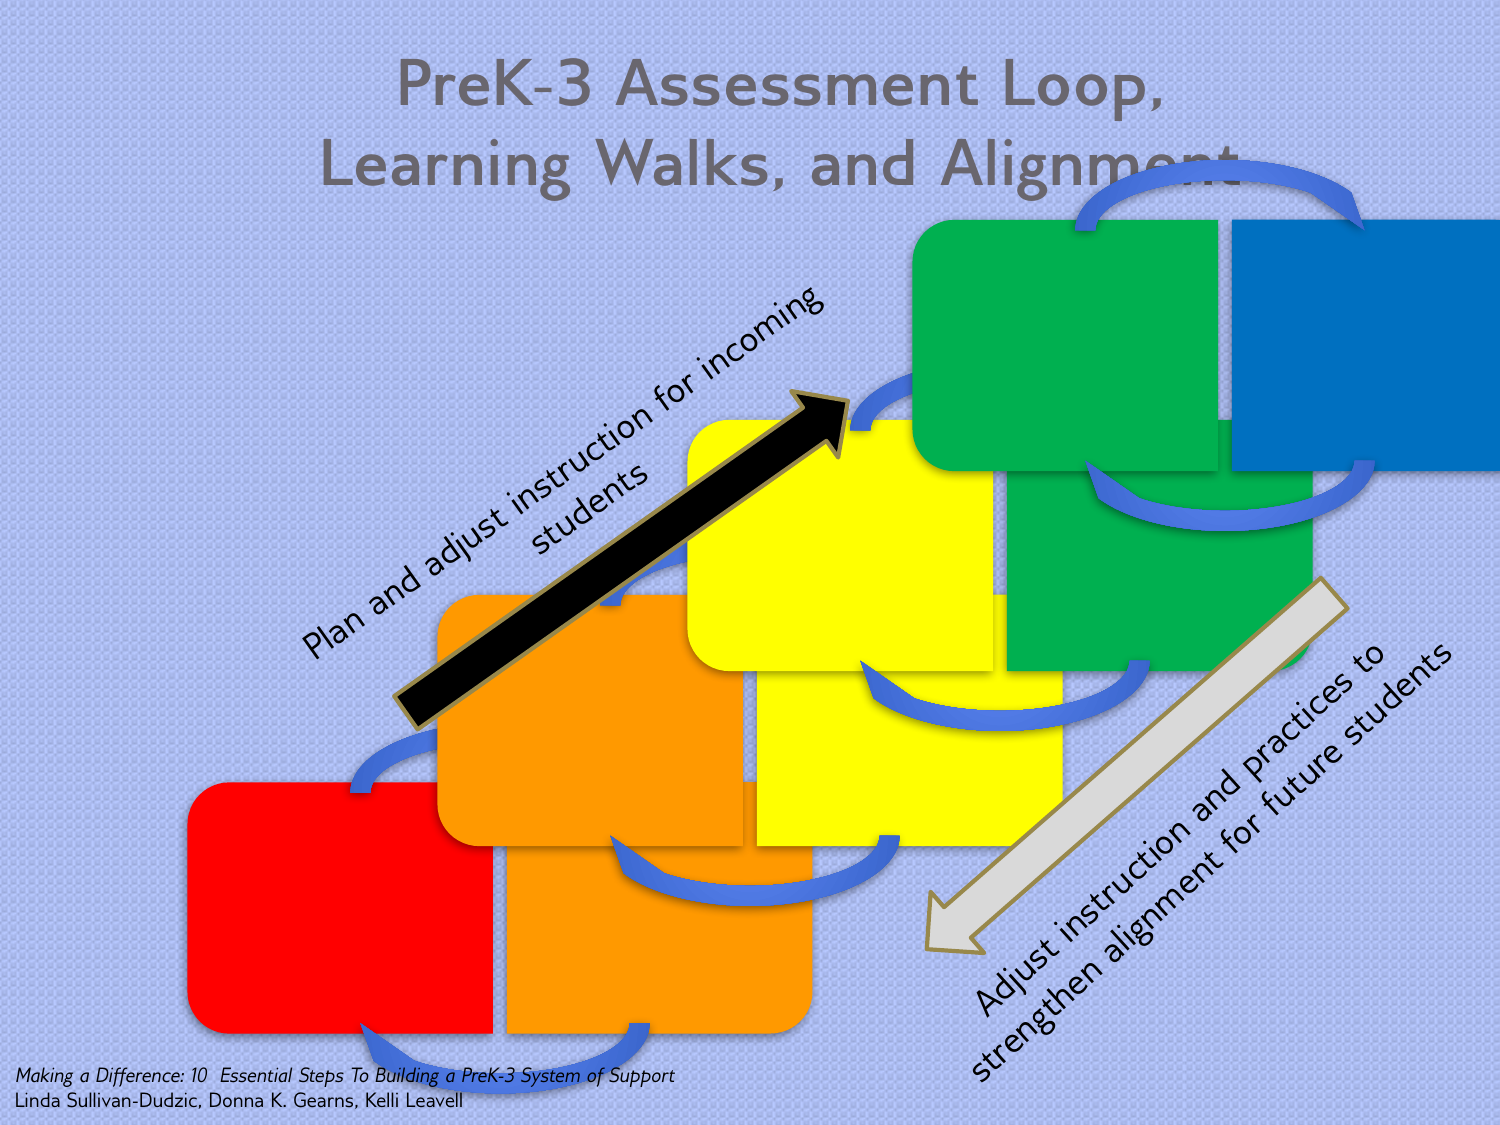

# PreK-3 Assessment Loop, Learning Walks, and Alignment
2nd Grade          Data
3rd Grade  Data
1st Grade          Data
2nd Grade  Data
Plan and adjust instruction for incoming students

Kindergarten               Data
1st Grade   Data
Preschool Data
Kindergarten Data

Adjust instruction and practices to strengthen alignment for future students
Making a Difference: 10  Essential Steps To Building a PreK-3 System of Support
Linda Sullivan-Dudzic, Donna K. Gearns, Kelli Leavell